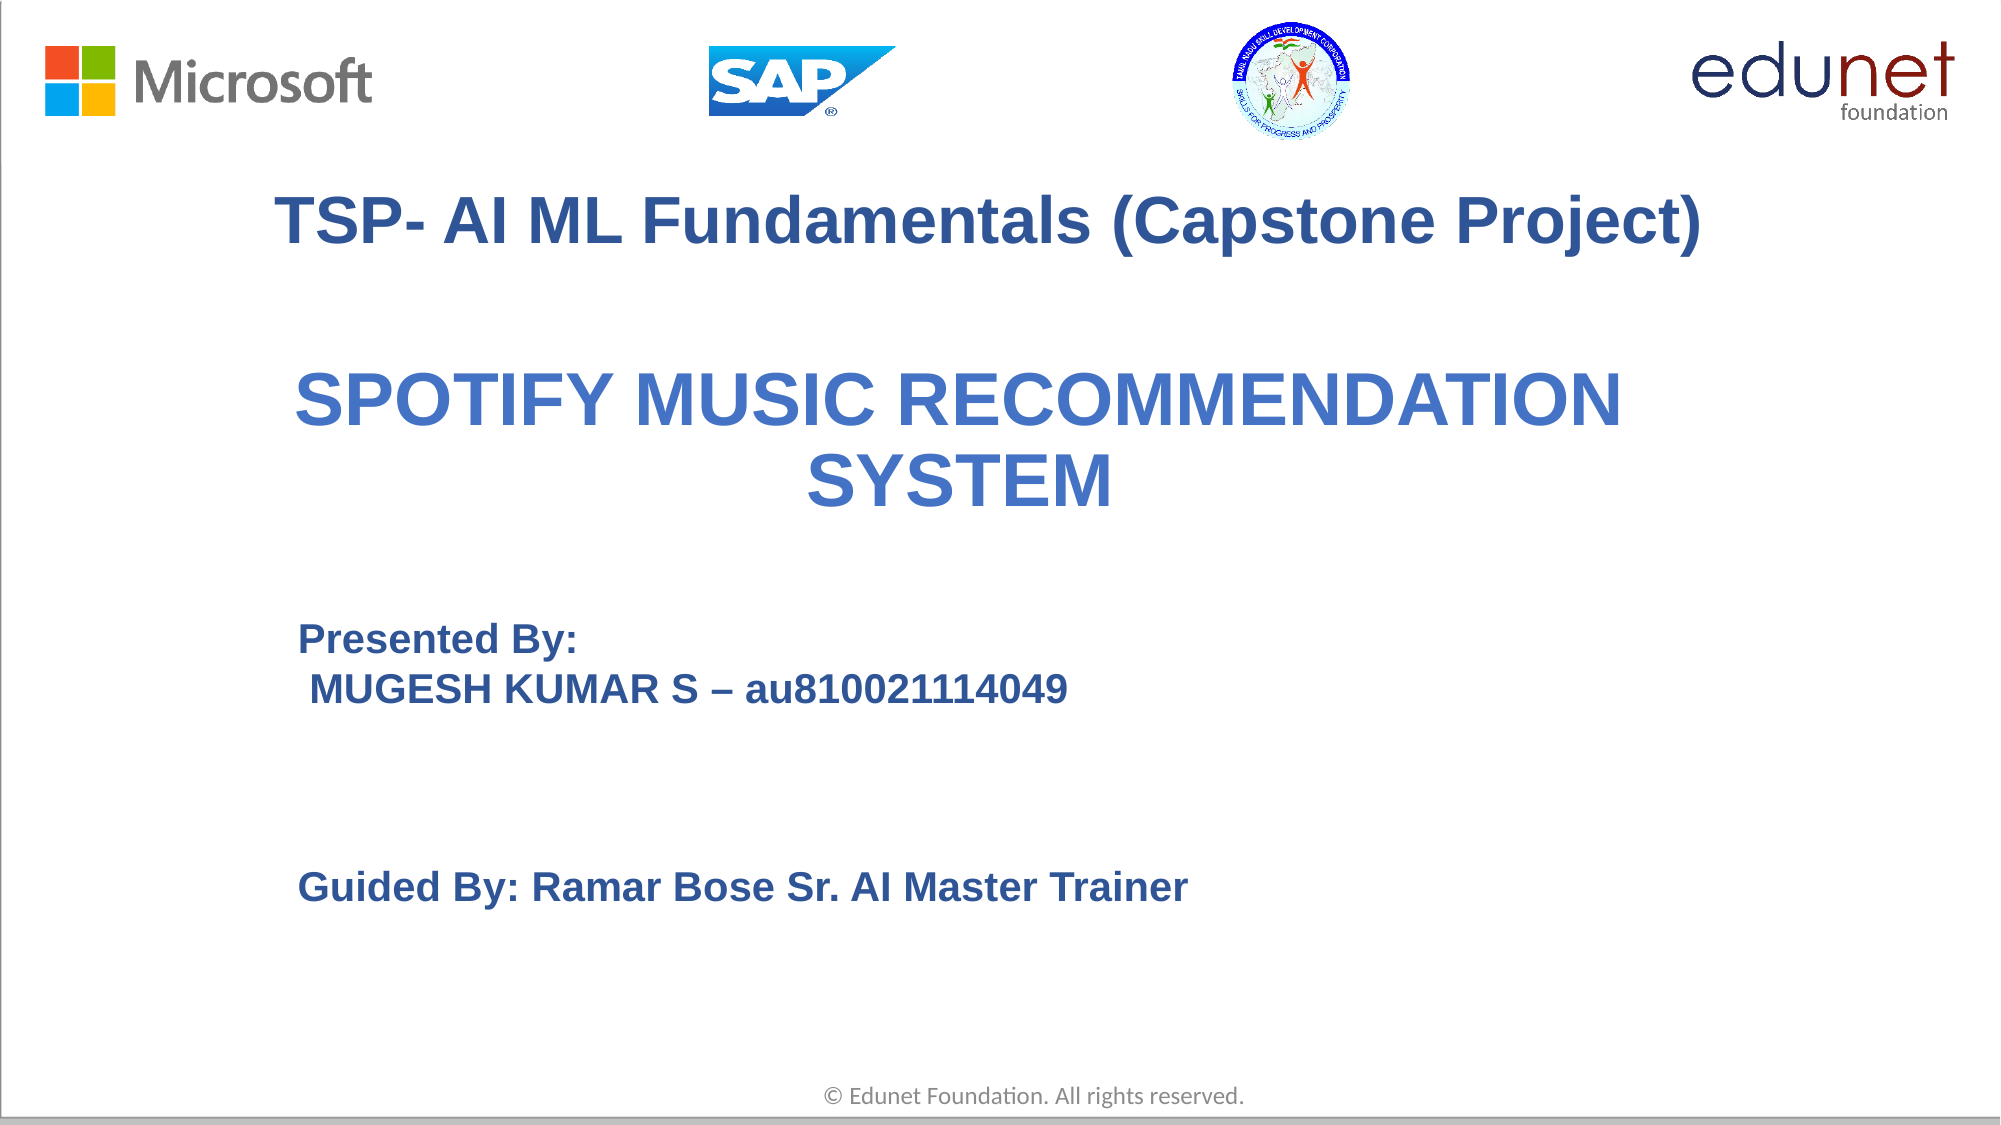

TSP- AI ML Fundamentals (Capstone Project)
# SPOTIFY MUSIC RECOMMENDATION SYSTEM
Presented By:
 MUGESH KUMAR S – au810021114049
Guided By: Ramar Bose Sr. AI Master Trainer
© Edunet Foundation. All rights reserved.